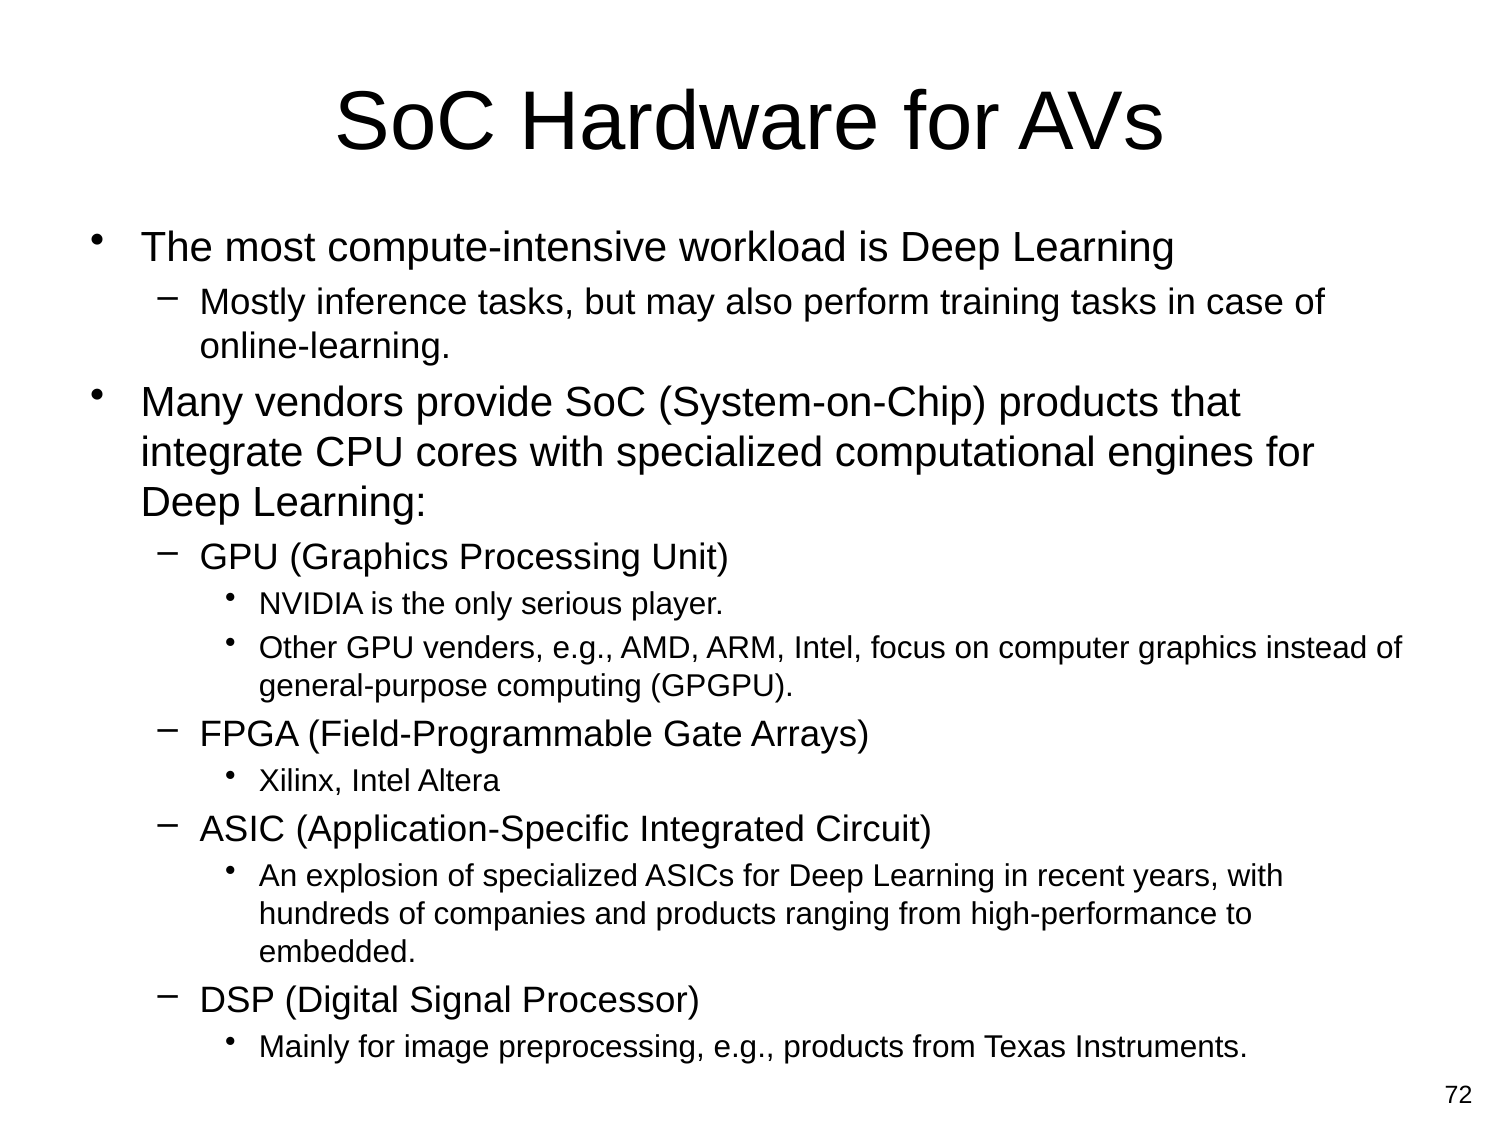

# SoC Hardware for AVs
The most compute-intensive workload is Deep Learning
Mostly inference tasks, but may also perform training tasks in case of online-learning.
Many vendors provide SoC (System-on-Chip) products that integrate CPU cores with specialized computational engines for Deep Learning:
GPU (Graphics Processing Unit)
NVIDIA is the only serious player.
Other GPU venders, e.g., AMD, ARM, Intel, focus on computer graphics instead of general-purpose computing (GPGPU).
FPGA (Field-Programmable Gate Arrays)
Xilinx, Intel Altera
ASIC (Application-Specific Integrated Circuit)
An explosion of specialized ASICs for Deep Learning in recent years, with hundreds of companies and products ranging from high-performance to embedded.
DSP (Digital Signal Processor)
Mainly for image preprocessing, e.g., products from Texas Instruments.

72